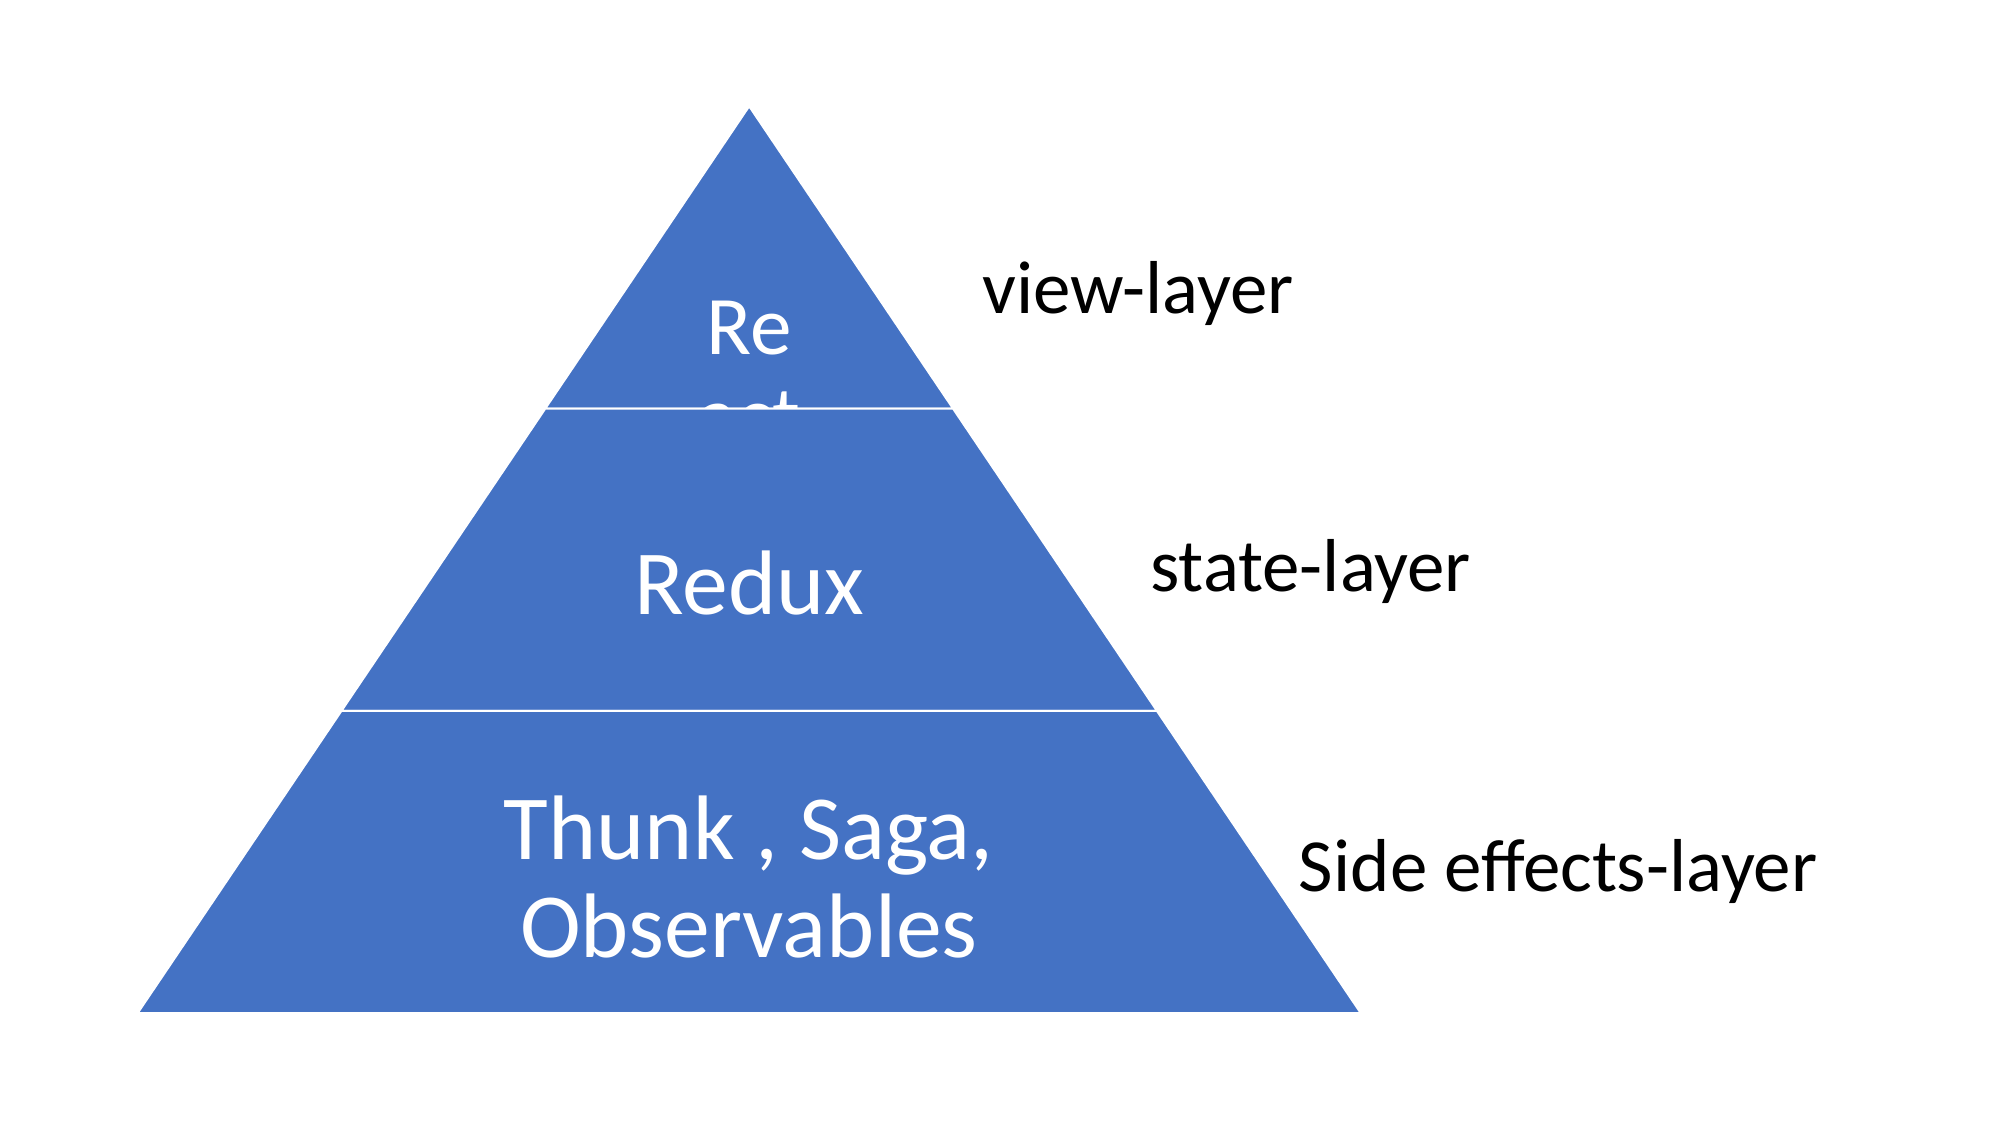

React
Redux
Thunk , Saga, Observables
view-layer
state-layer
Side effects-layer